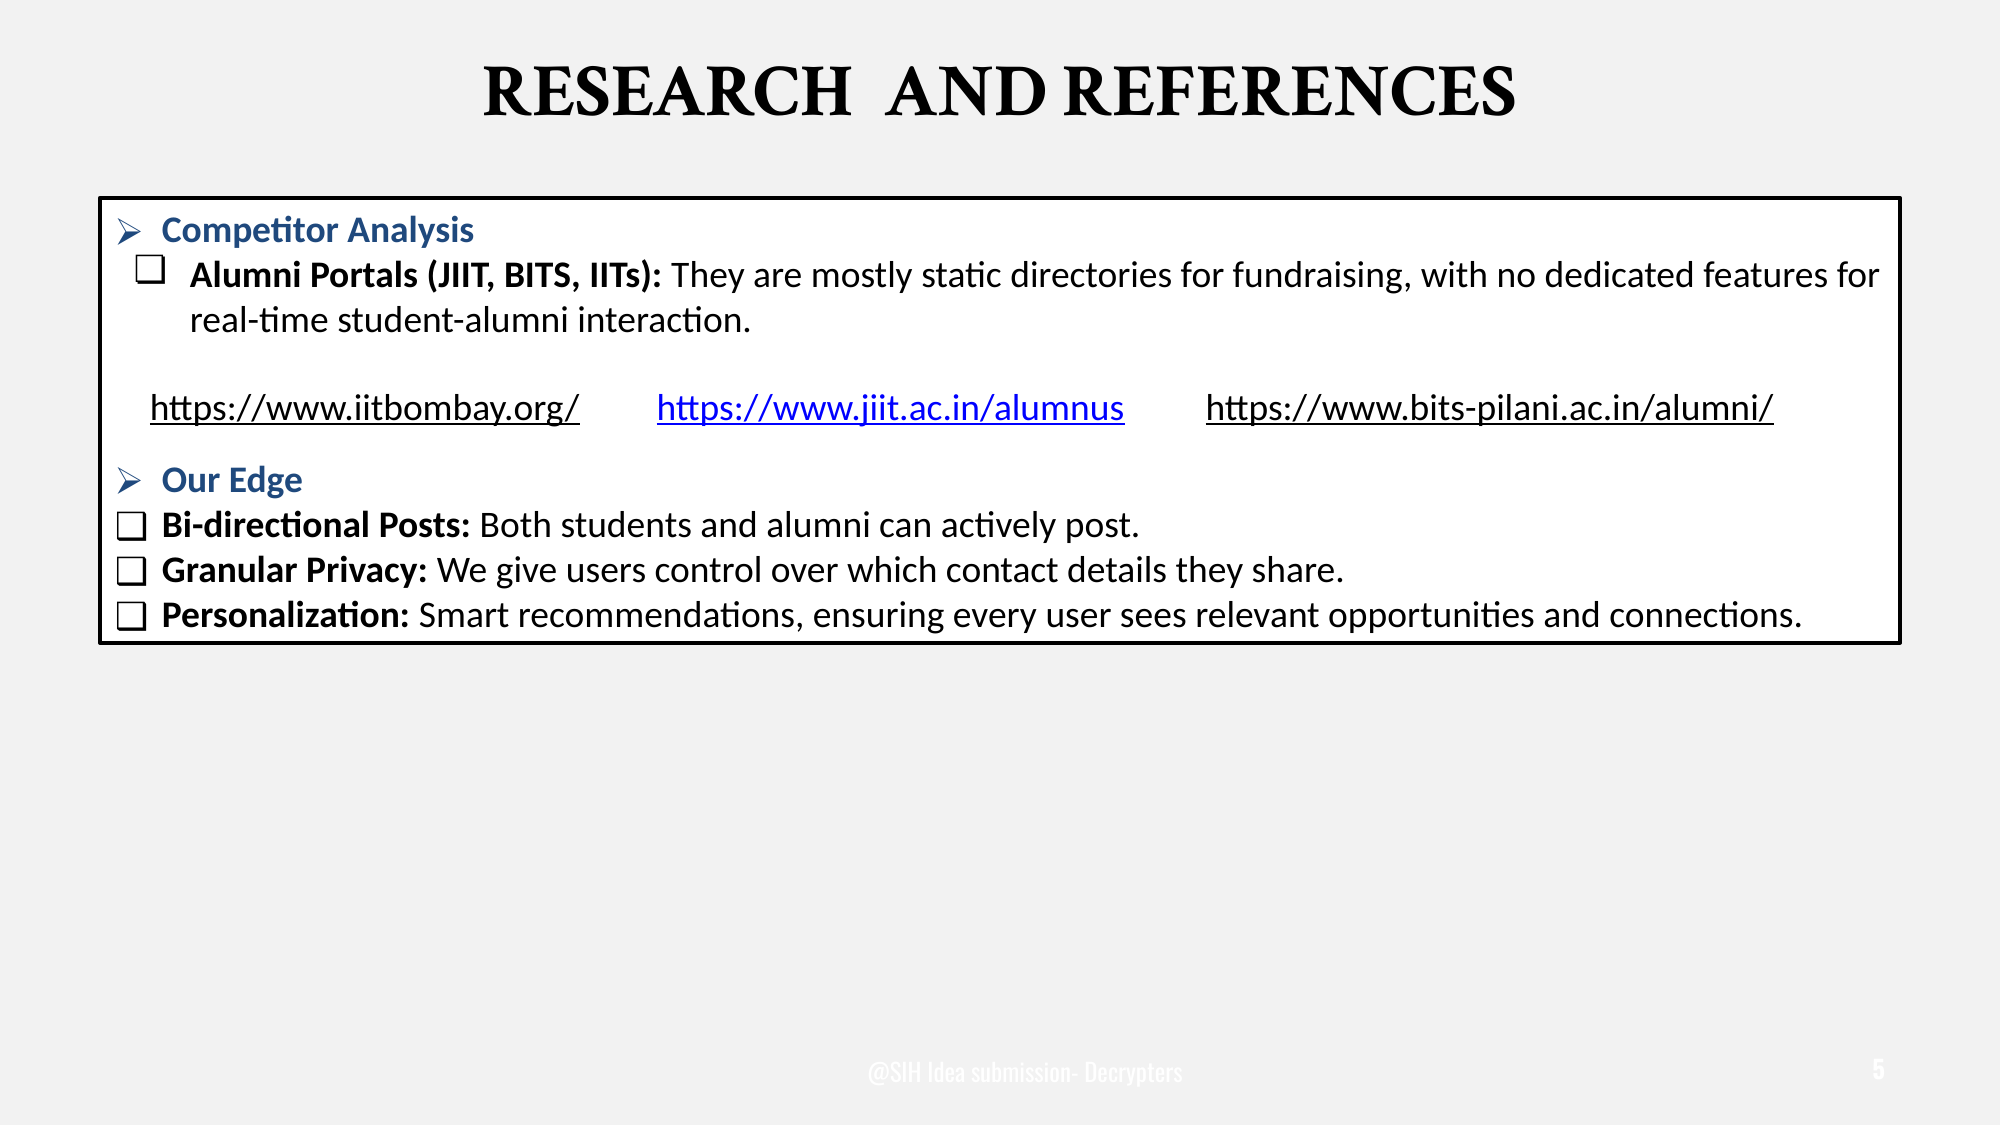

# RESEARCH  AND REFERENCES
Competitor Analysis
Alumni Portals (JIIT, BITS, IITs): They are mostly static directories for fundraising, with no dedicated features for real-time student-alumni interaction.

Our Edge
Bi-directional Posts: Both students and alumni can actively post.
Granular Privacy: We give users control over which contact details they share.
Personalization: Smart recommendations, ensuring every user sees relevant opportunities and connections.
https://www.bits-pilani.ac.in/alumni/
https://www.jiit.ac.in/alumnus
https://www.iitbombay.org/

@SIH Idea submission- Decrypters
5